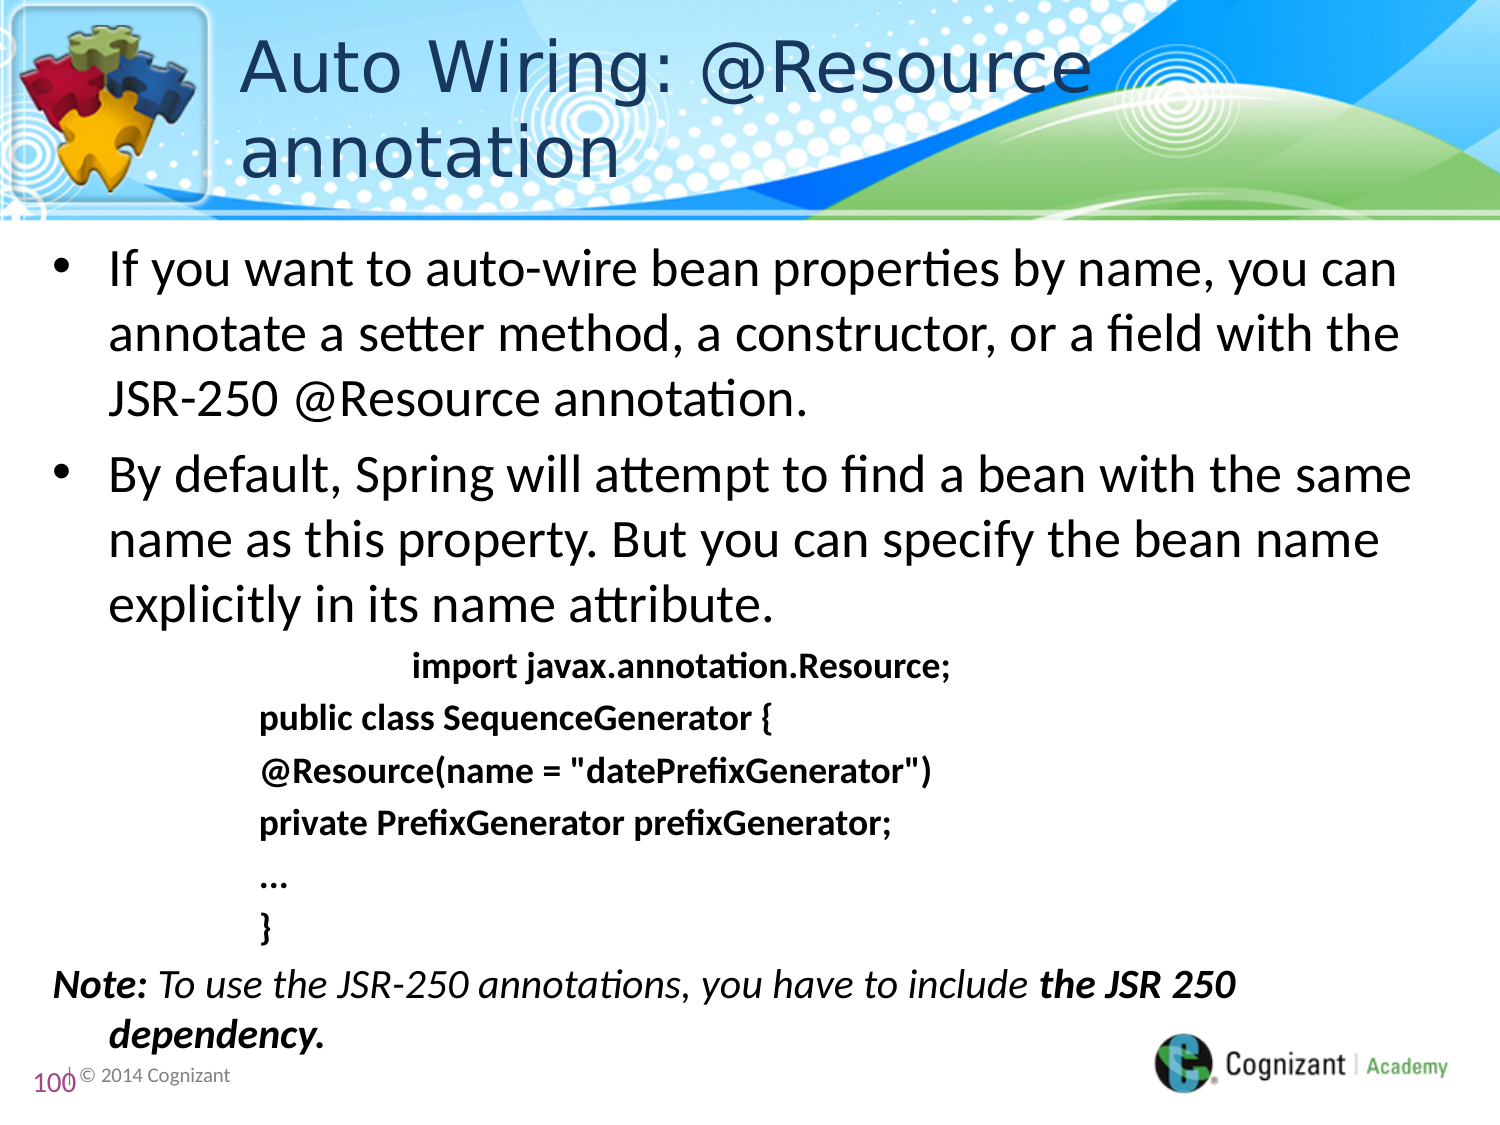

# Auto Wiring: @Resource annotation
If you want to auto-wire bean properties by name, you can annotate a setter method, a constructor, or a field with the JSR-250 @Resource annotation.
By default, Spring will attempt to find a bean with the same name as this property. But you can specify the bean name explicitly in its name attribute.
		                  import javax.annotation.Resource;
		public class SequenceGenerator {
		@Resource(name = "datePrefixGenerator")
		private PrefixGenerator prefixGenerator;
		...
		}
Note: To use the JSR-250 annotations, you have to include the JSR 250 dependency.

100